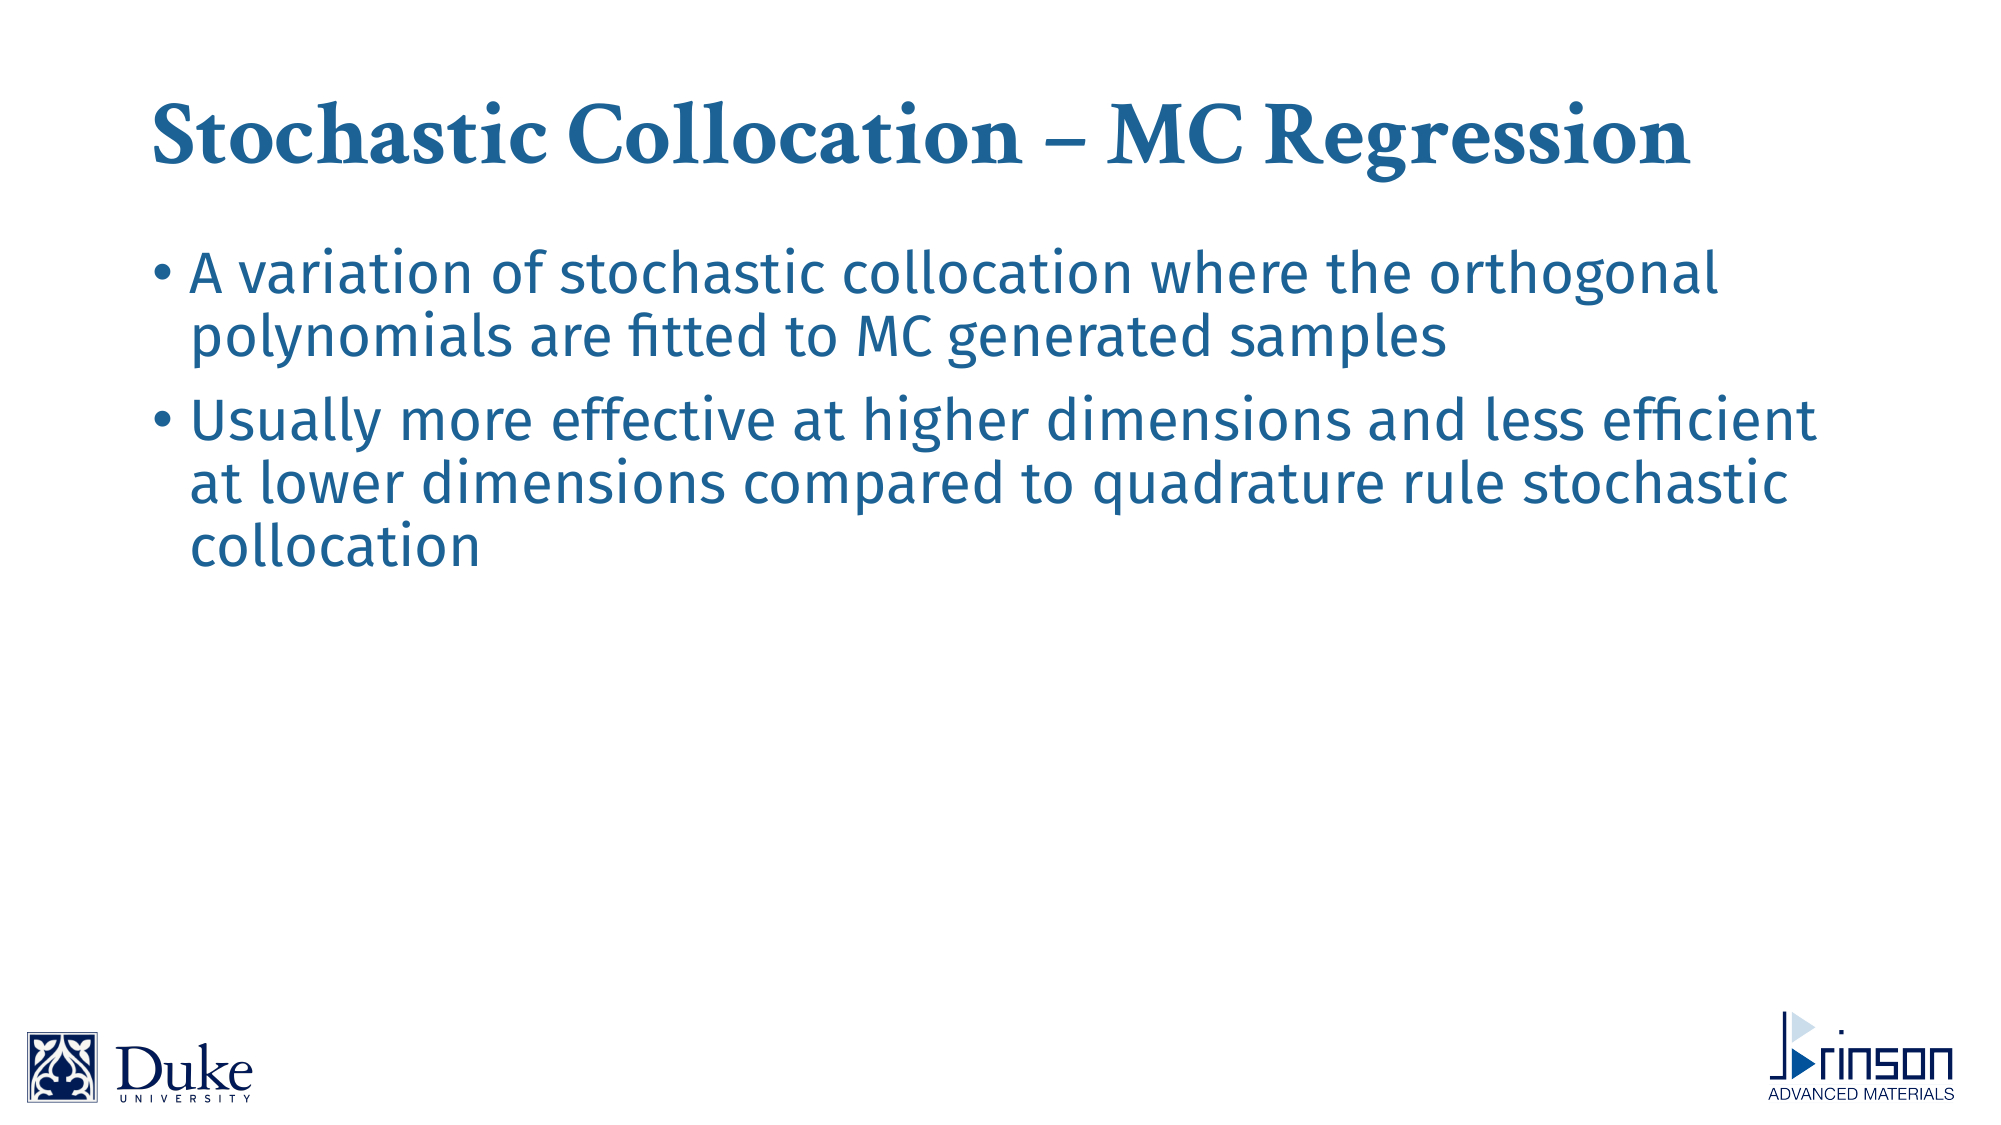

# Stochastic Collocation – MC Regression
A variation of stochastic collocation where the orthogonal polynomials are fitted to MC generated samples
Usually more effective at higher dimensions and less efficient at lower dimensions compared to quadrature rule stochastic collocation